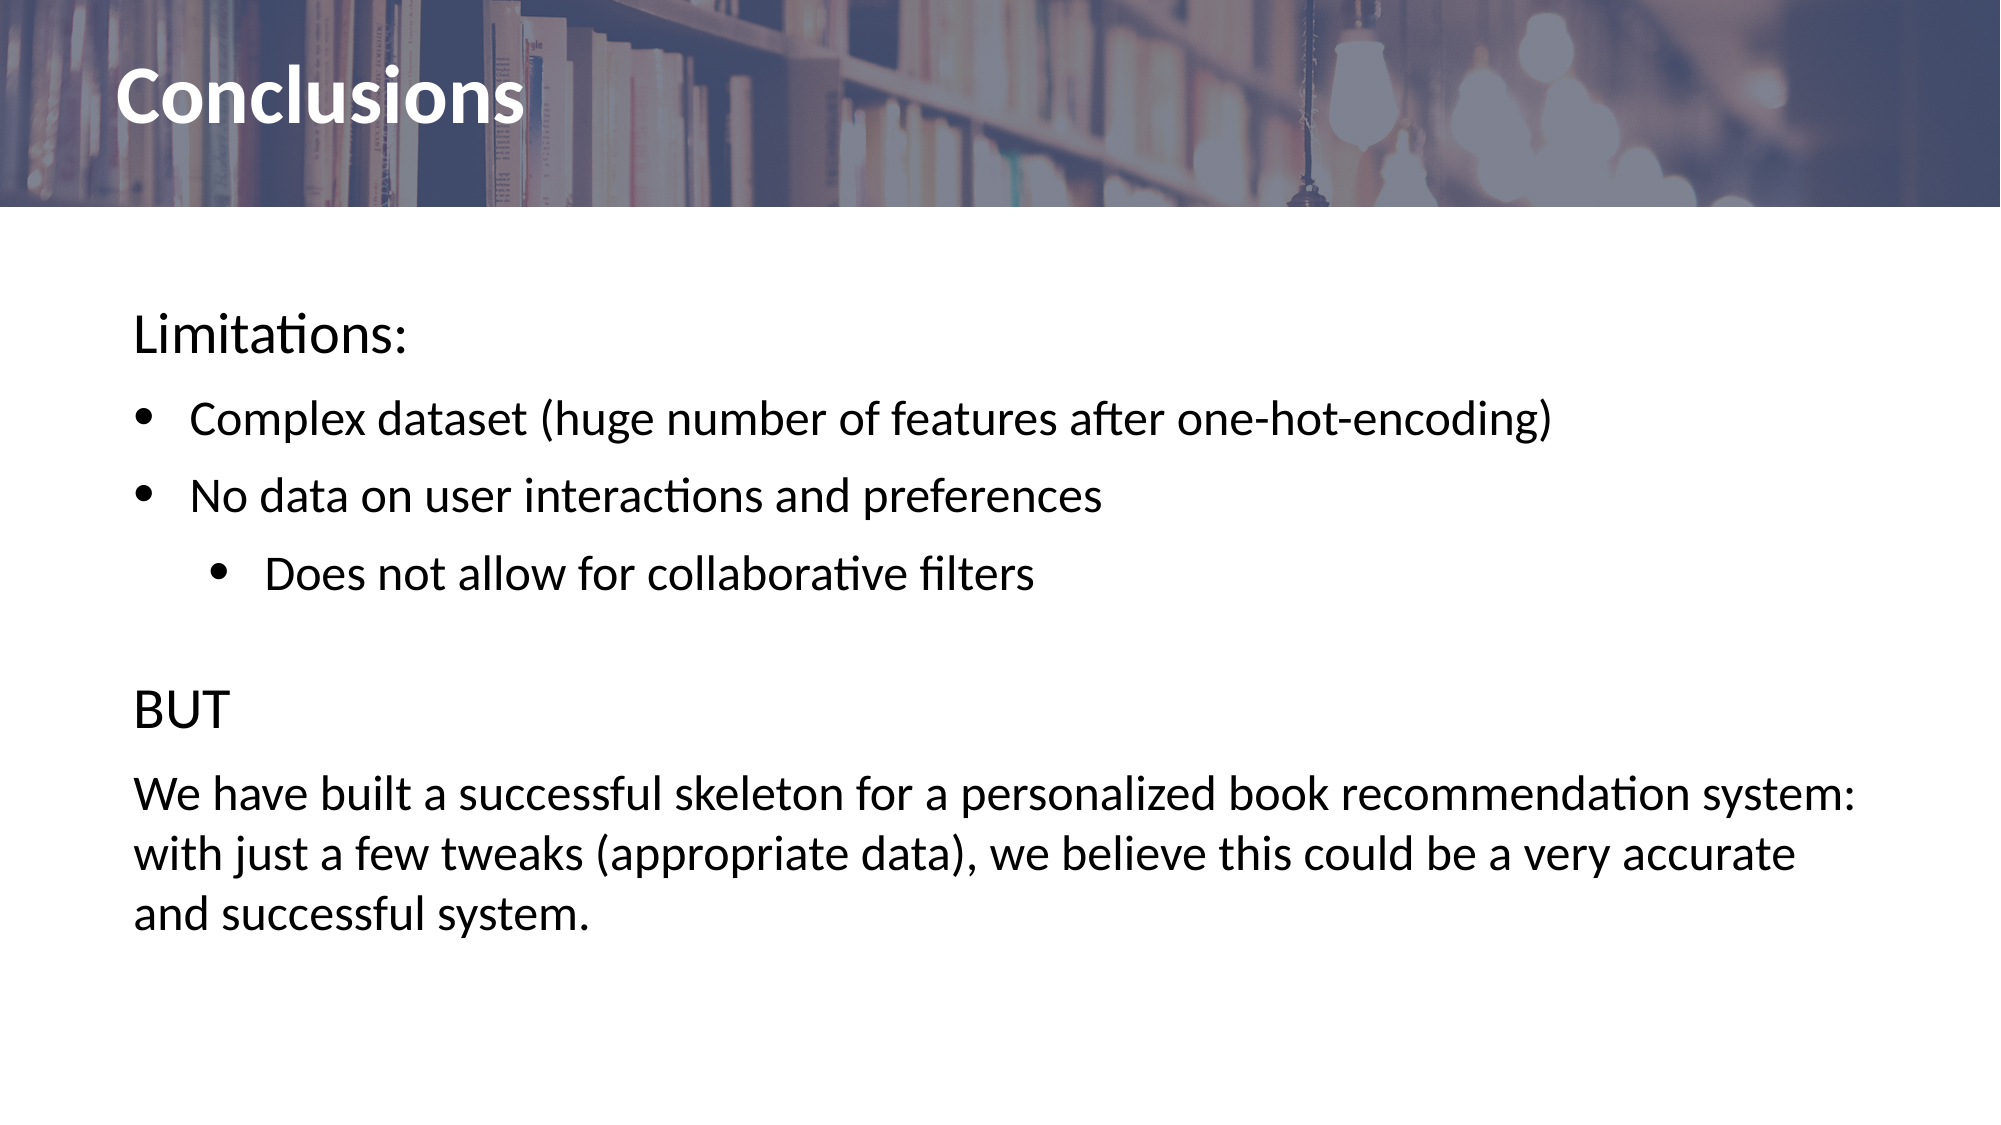

Conclusions
Limitations:
Complex dataset (huge number of features after one-hot-encoding)
No data on user interactions and preferences
Does not allow for collaborative filters

BUT
We have built a successful skeleton for a personalized book recommendation system: with just a few tweaks (appropriate data), we believe this could be a very accurate and successful system.